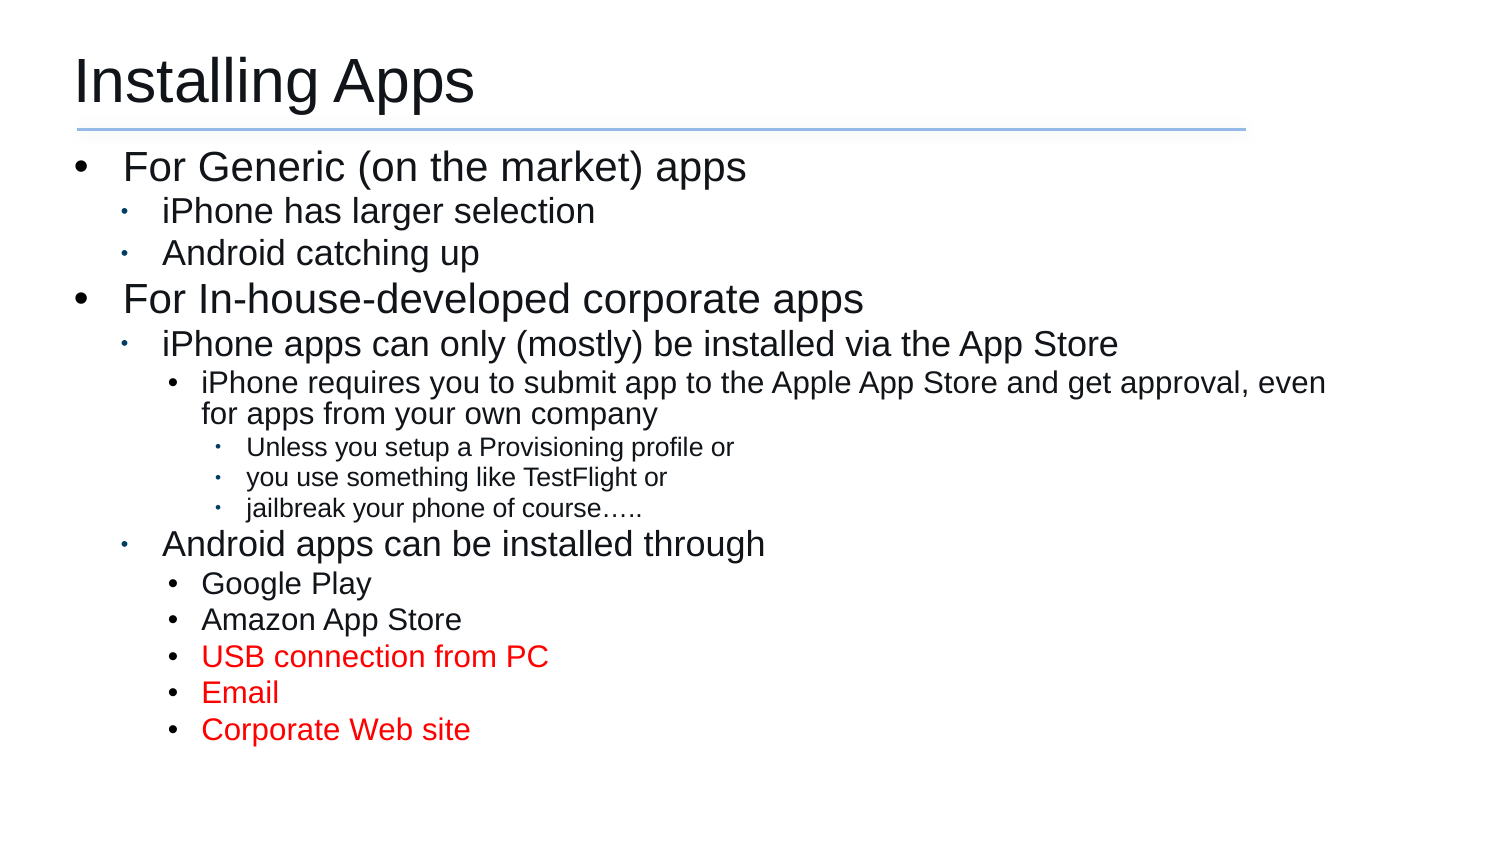

# Installing Apps
For Generic (on the market) apps
iPhone has larger selection
Android catching up
For In-house-developed corporate apps
iPhone apps can only (mostly) be installed via the App Store
iPhone requires you to submit app to the Apple App Store and get approval, even for apps from your own company
Unless you setup a Provisioning profile or
you use something like TestFlight or
jailbreak your phone of course…..
Android apps can be installed through
Google Play
Amazon App Store
USB connection from PC
Email
Corporate Web site
16
Introduction to Android